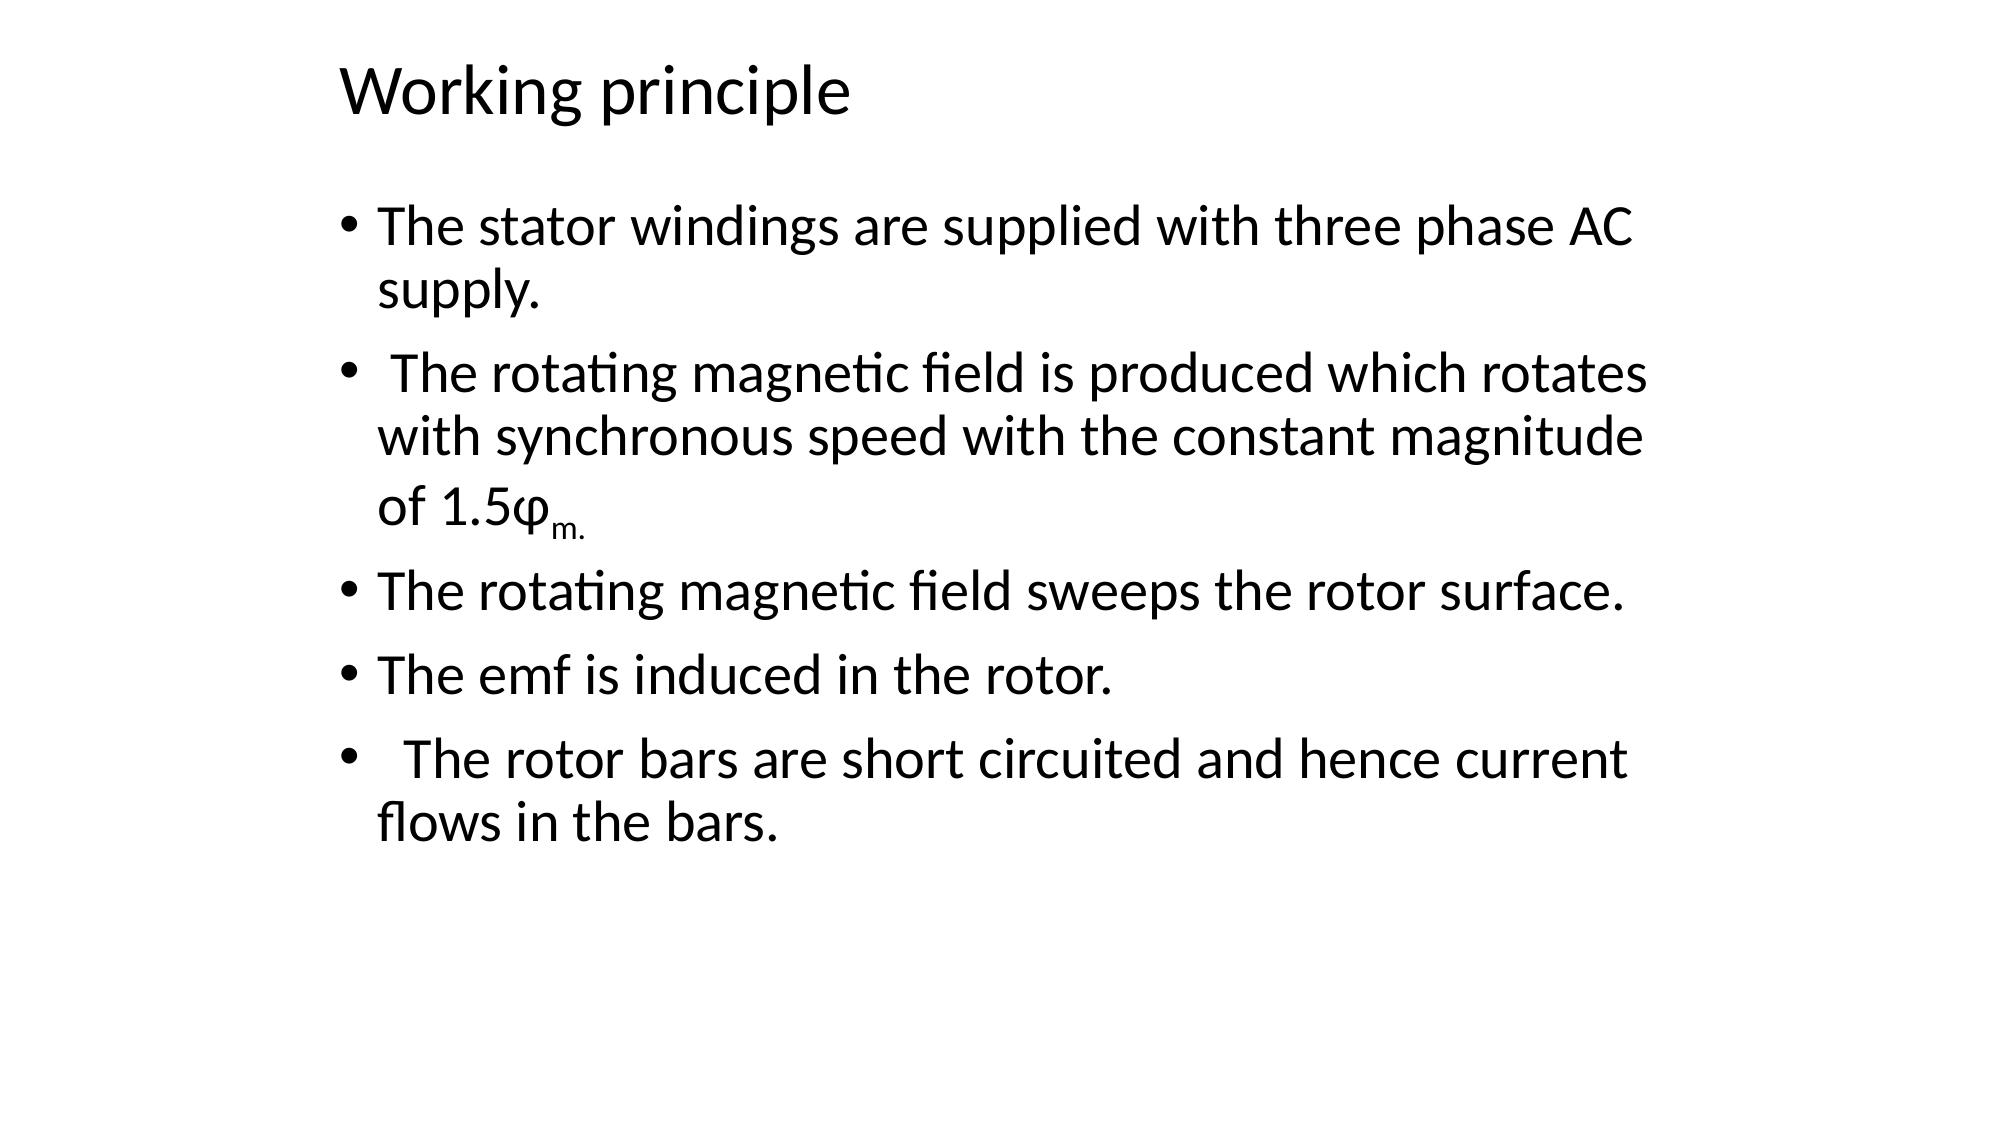

# Working principle
The stator windings are supplied with three phase AC supply.
 The rotating magnetic field is produced which rotates with synchronous speed with the constant magnitude of 1.5φm.
The rotating magnetic field sweeps the rotor surface.
The emf is induced in the rotor.
  The rotor bars are short circuited and hence current flows in the bars.